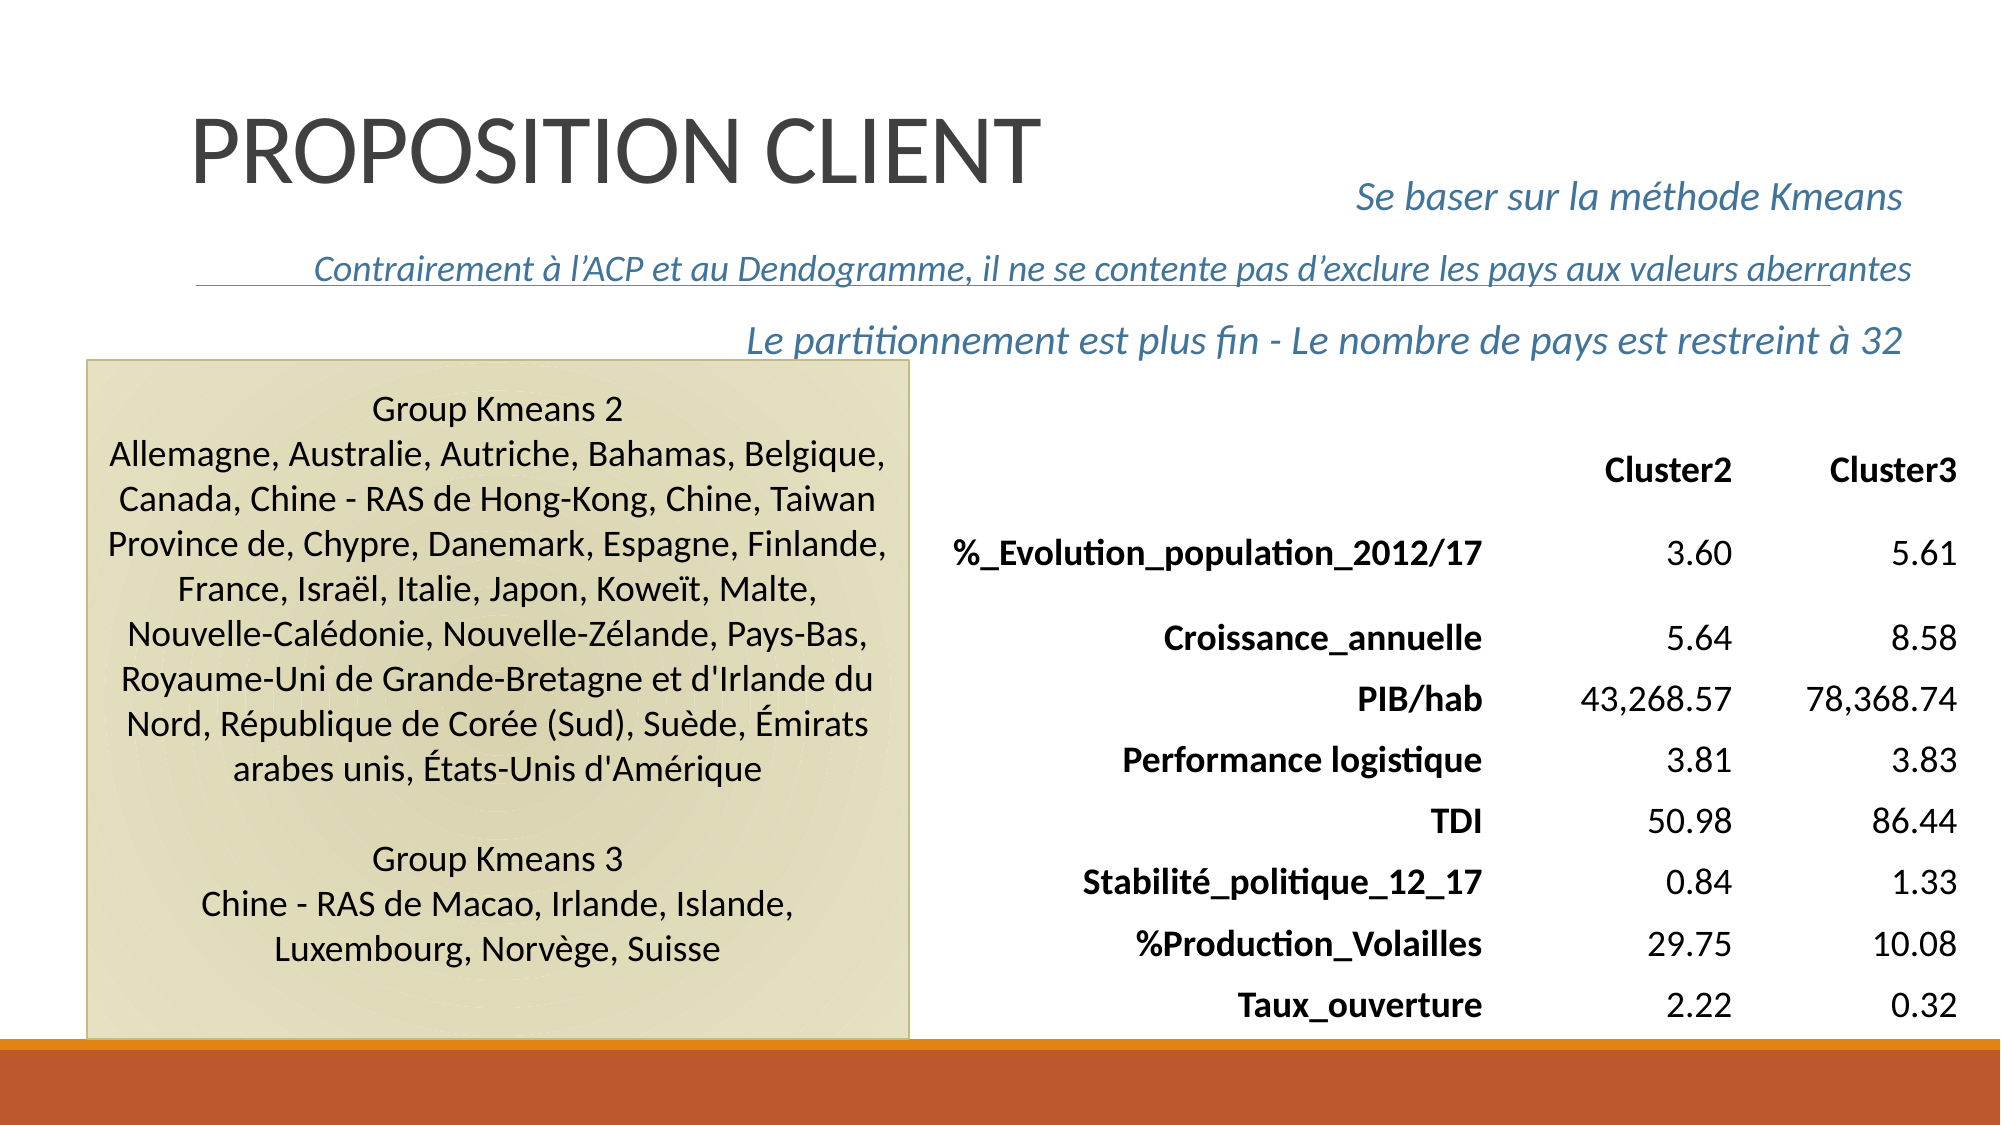

# PROPOSITION CLIENT
Se baser sur la méthode Kmeans
Contrairement à l’ACP et au Dendogramme, il ne se contente pas d’exclure les pays aux valeurs aberrantes
Le partitionnement est plus fin - Le nombre de pays est restreint à 32

Group Kmeans 2
Allemagne, Australie, Autriche, Bahamas, Belgique, Canada, Chine - RAS de Hong-Kong, Chine, Taiwan Province de, Chypre, Danemark, Espagne, Finlande, France, Israël, Italie, Japon, Koweït, Malte, Nouvelle-Calédonie, Nouvelle-Zélande, Pays-Bas, Royaume-Uni de Grande-Bretagne et d'Irlande du Nord, République de Corée (Sud), Suède, Émirats arabes unis, États-Unis d'Amérique

Group Kmeans 3
Chine - RAS de Macao, Irlande, Islande, Luxembourg, Norvège, Suisse

|  | Cluster2 | Cluster3 |
| --- | --- | --- |
| %\_Evolution\_population\_2012/17 | 3.60 | 5.61 |
| Croissance\_annuelle | 5.64 | 8.58 |
| PIB/hab | 43,268.57 | 78,368.74 |
| Performance logistique | 3.81 | 3.83 |
| TDI | 50.98 | 86.44 |
| Stabilité\_politique\_12\_17 | 0.84 | 1.33 |
| %Production\_Volailles | 29.75 | 10.08 |
| Taux\_ouverture | 2.22 | 0.32 |